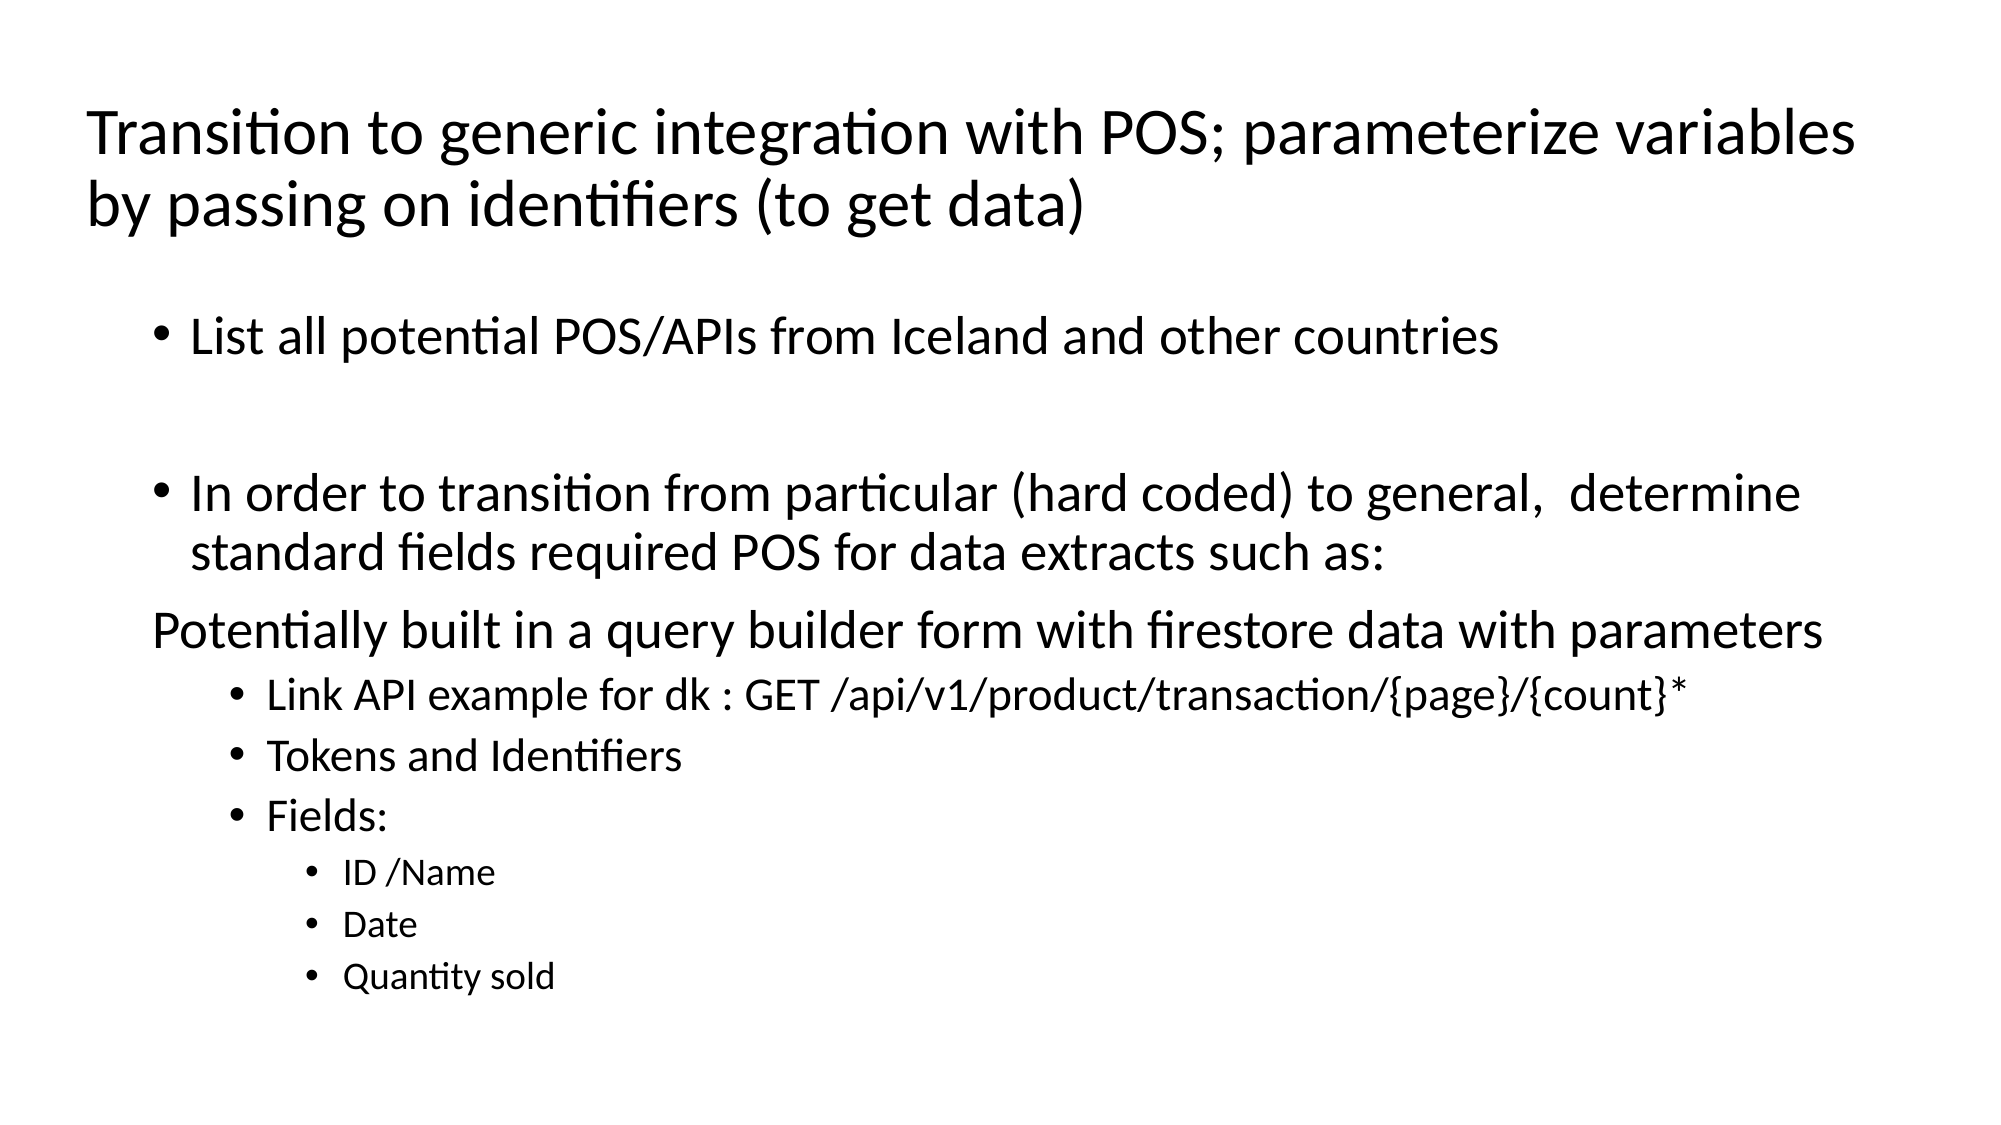

# Transition to generic integration with POS; parameterize variables  by passing on identifiers (to get data)
List all potential POS/APIs from Iceland and other countries

In order to transition from particular (hard coded) to general,  determine standard fields required POS for data extracts such as:
Potentially built in a query builder form with firestore data with parameters
Link API example for dk : GET /api/v1/product/transaction/{page}/{count}*
Tokens and Identifiers
Fields:
ID /Name
Date
Quantity sold